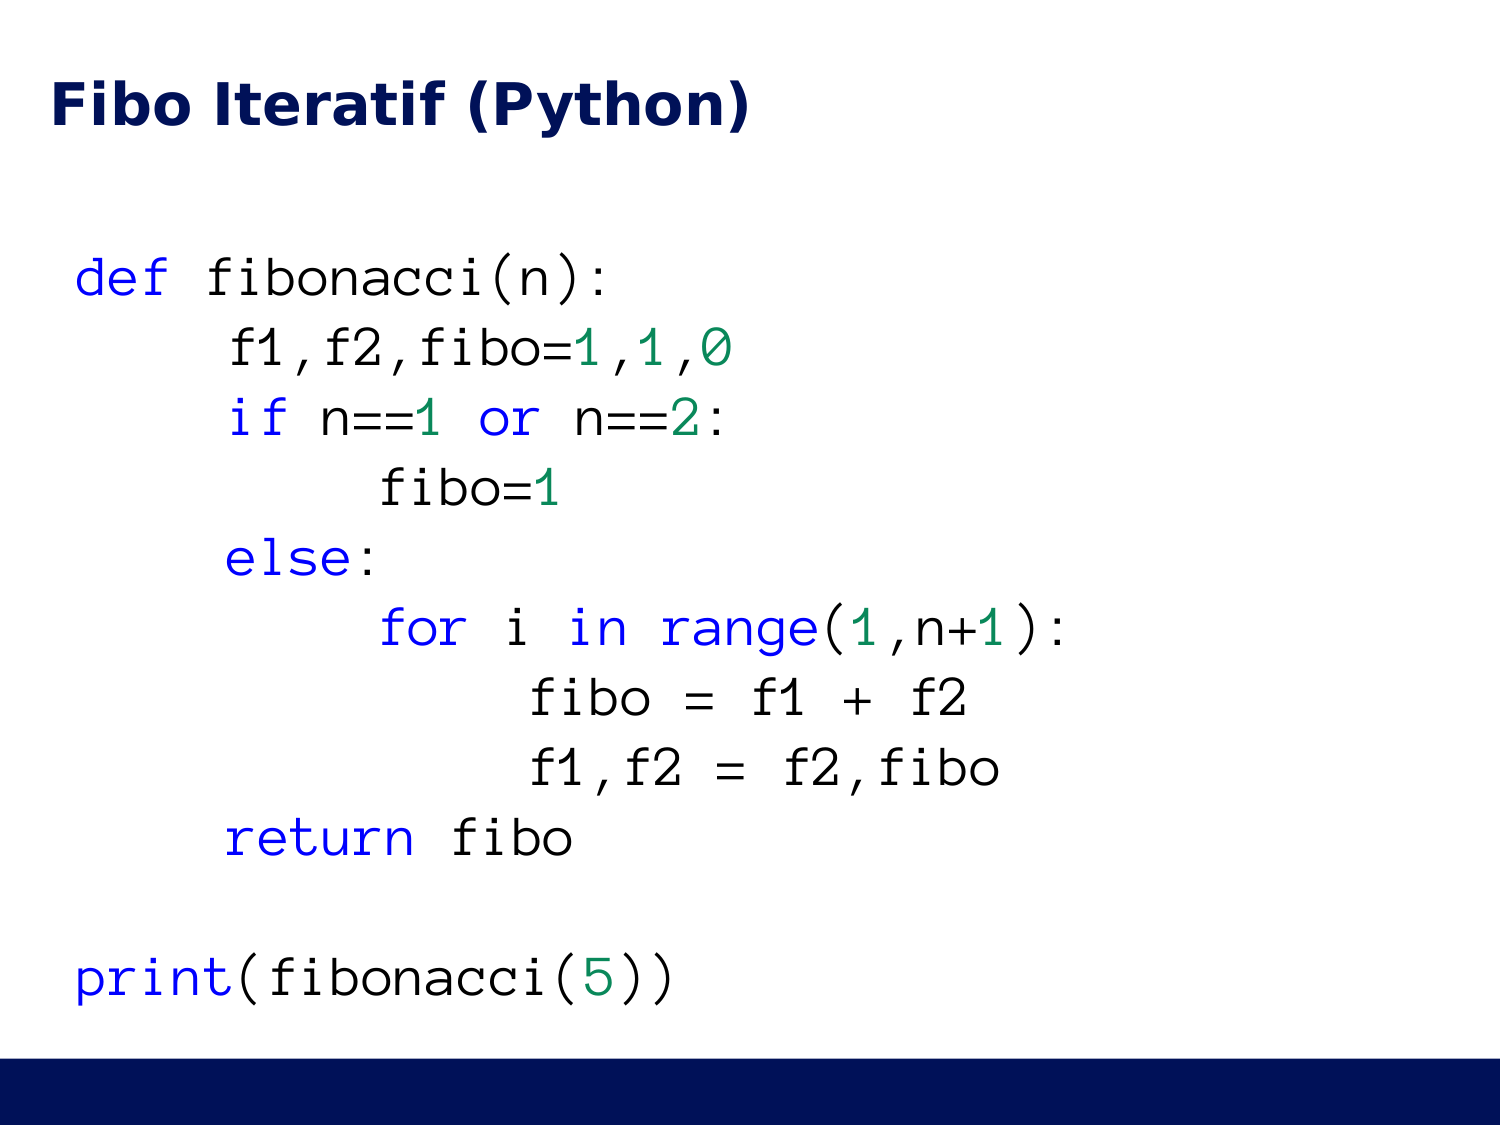

# Fibo Iteratif (Python)
def fibonacci(n):
	f1,f2,fibo=1,1,0
	if n==1 or n==2:
		fibo=1
	else:
		for i in range(1,n+1):
			fibo = f1 + f2
			f1,f2 = f2,fibo
	return fibo
print(fibonacci(5))